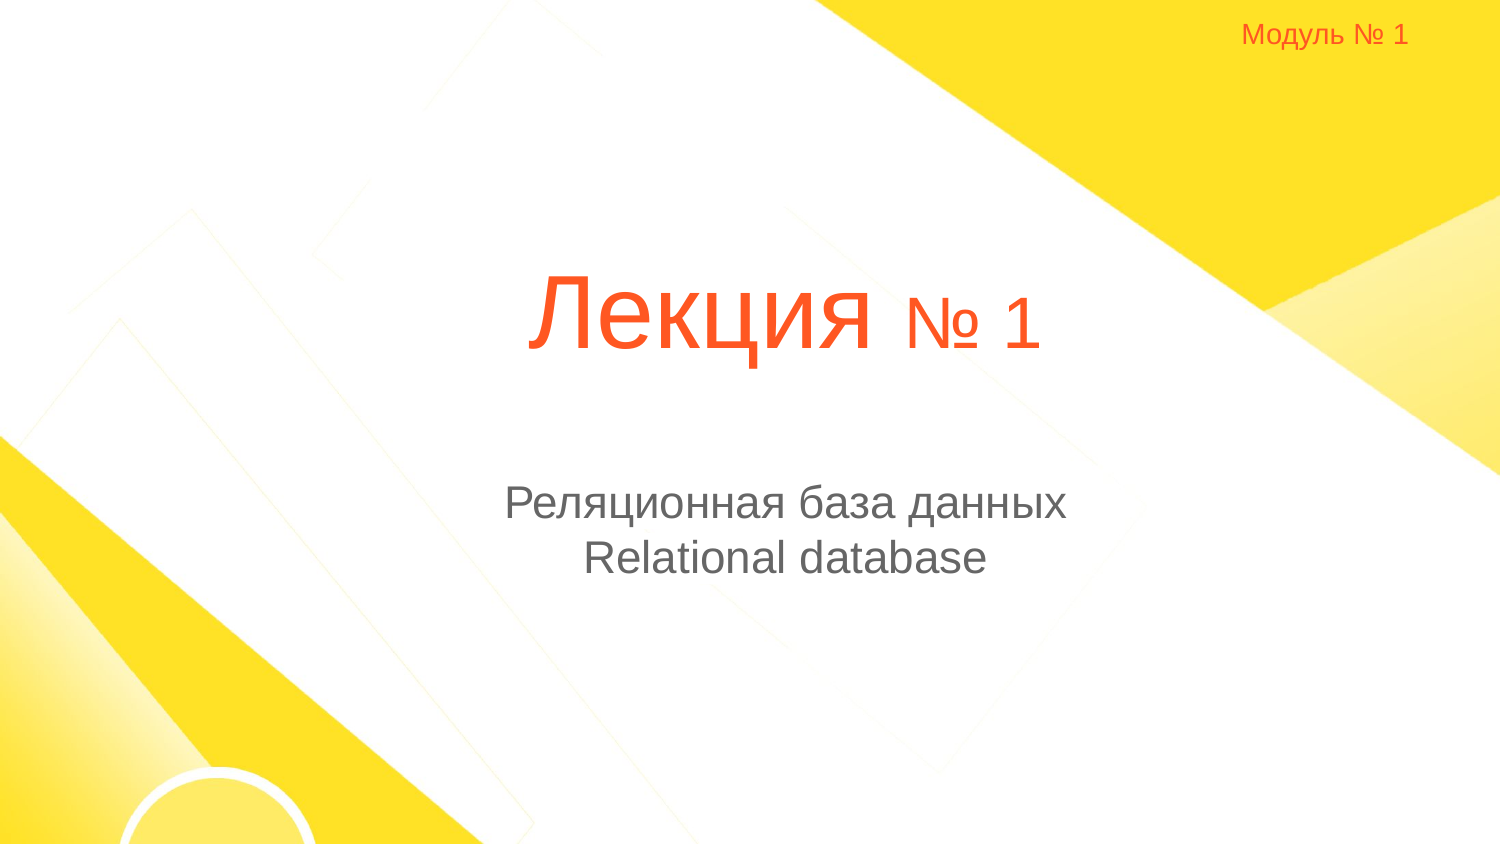

Модуль № 1
Лекция № 1
Реляционная база данных Relational database